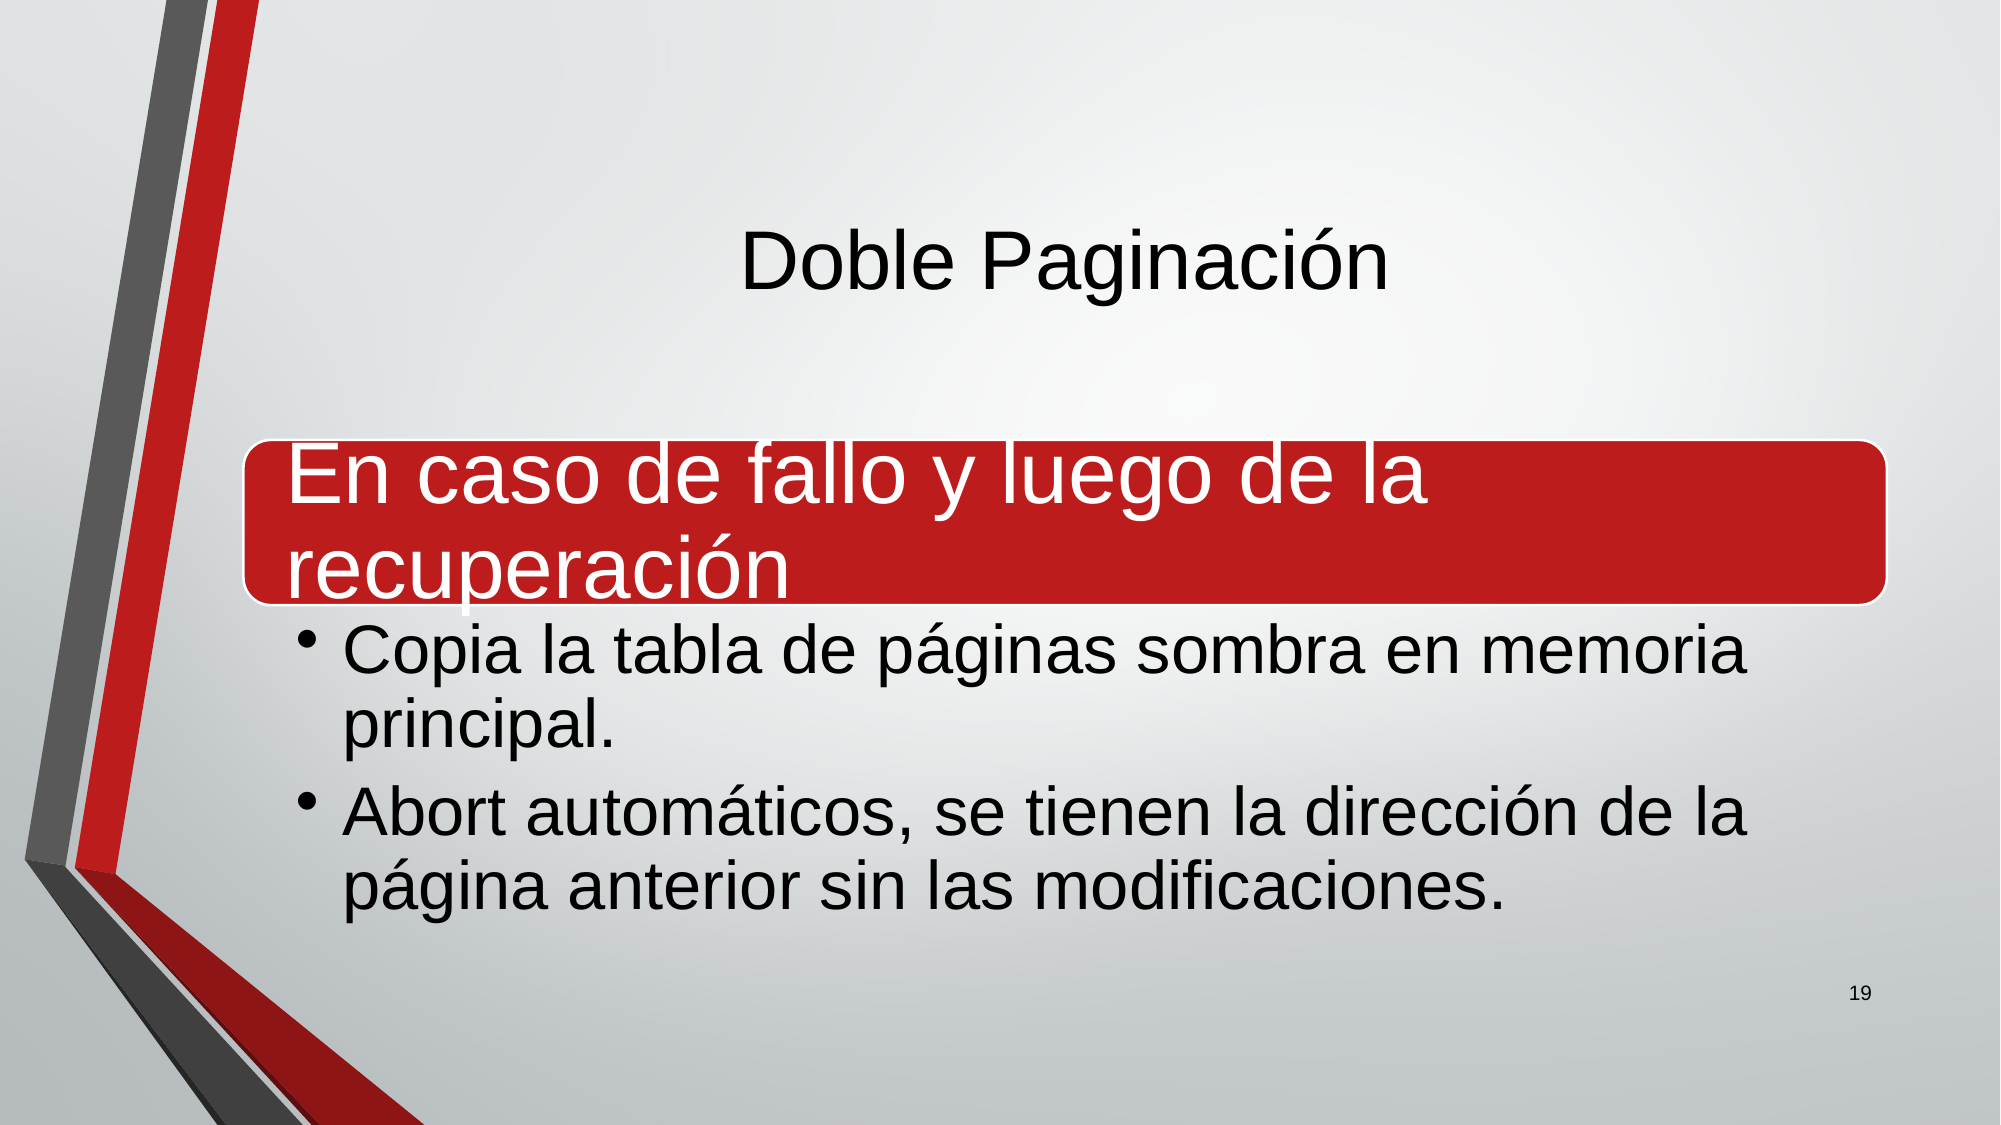

# Doble Paginación
En caso de fallo y luego de la recuperación
Copia la tabla de páginas sombra en memoria principal.
Abort automáticos, se tienen la dirección de la página anterior sin las modificaciones.
19